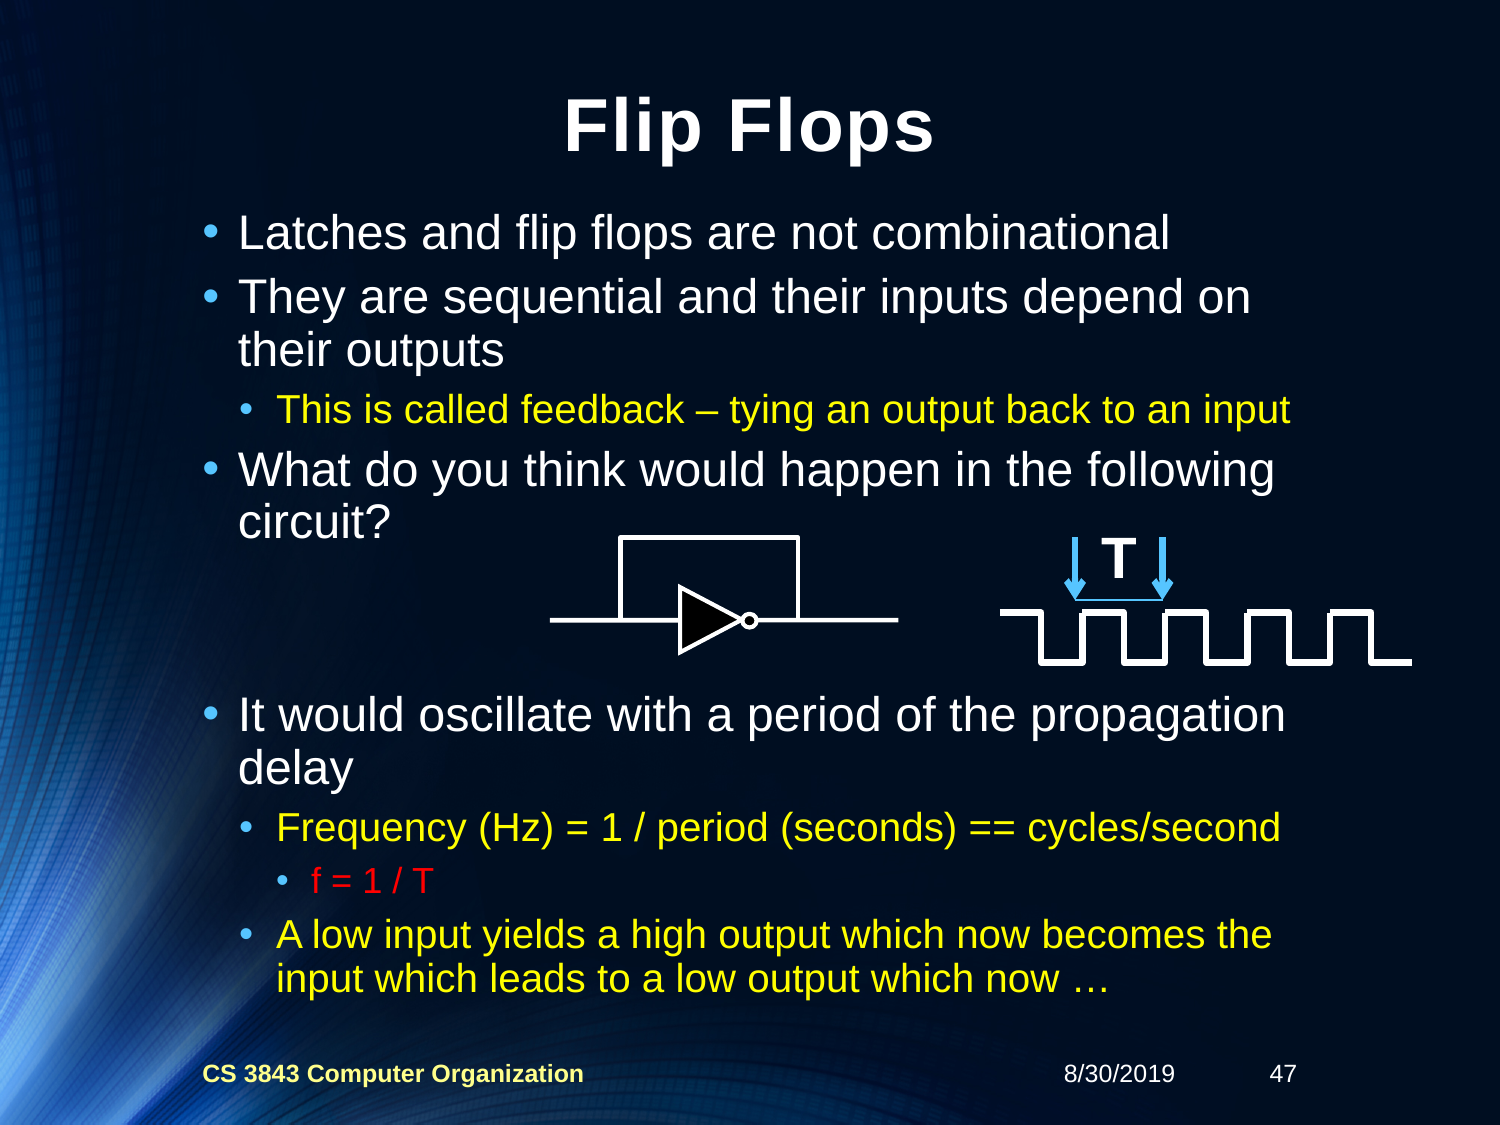

# Flip Flops
Latches and flip flops are not combinational
They are sequential and their inputs depend on their outputs
This is called feedback – tying an output back to an input
What do you think would happen in the following circuit?

It would oscillate with a period of the propagation delay
Frequency (Hz) = 1 / period (seconds) == cycles/second
f = 1 / T
A low input yields a high output which now becomes the input which leads to a low output which now …
T

CS 3843 Computer Organization
8/30/2019
47